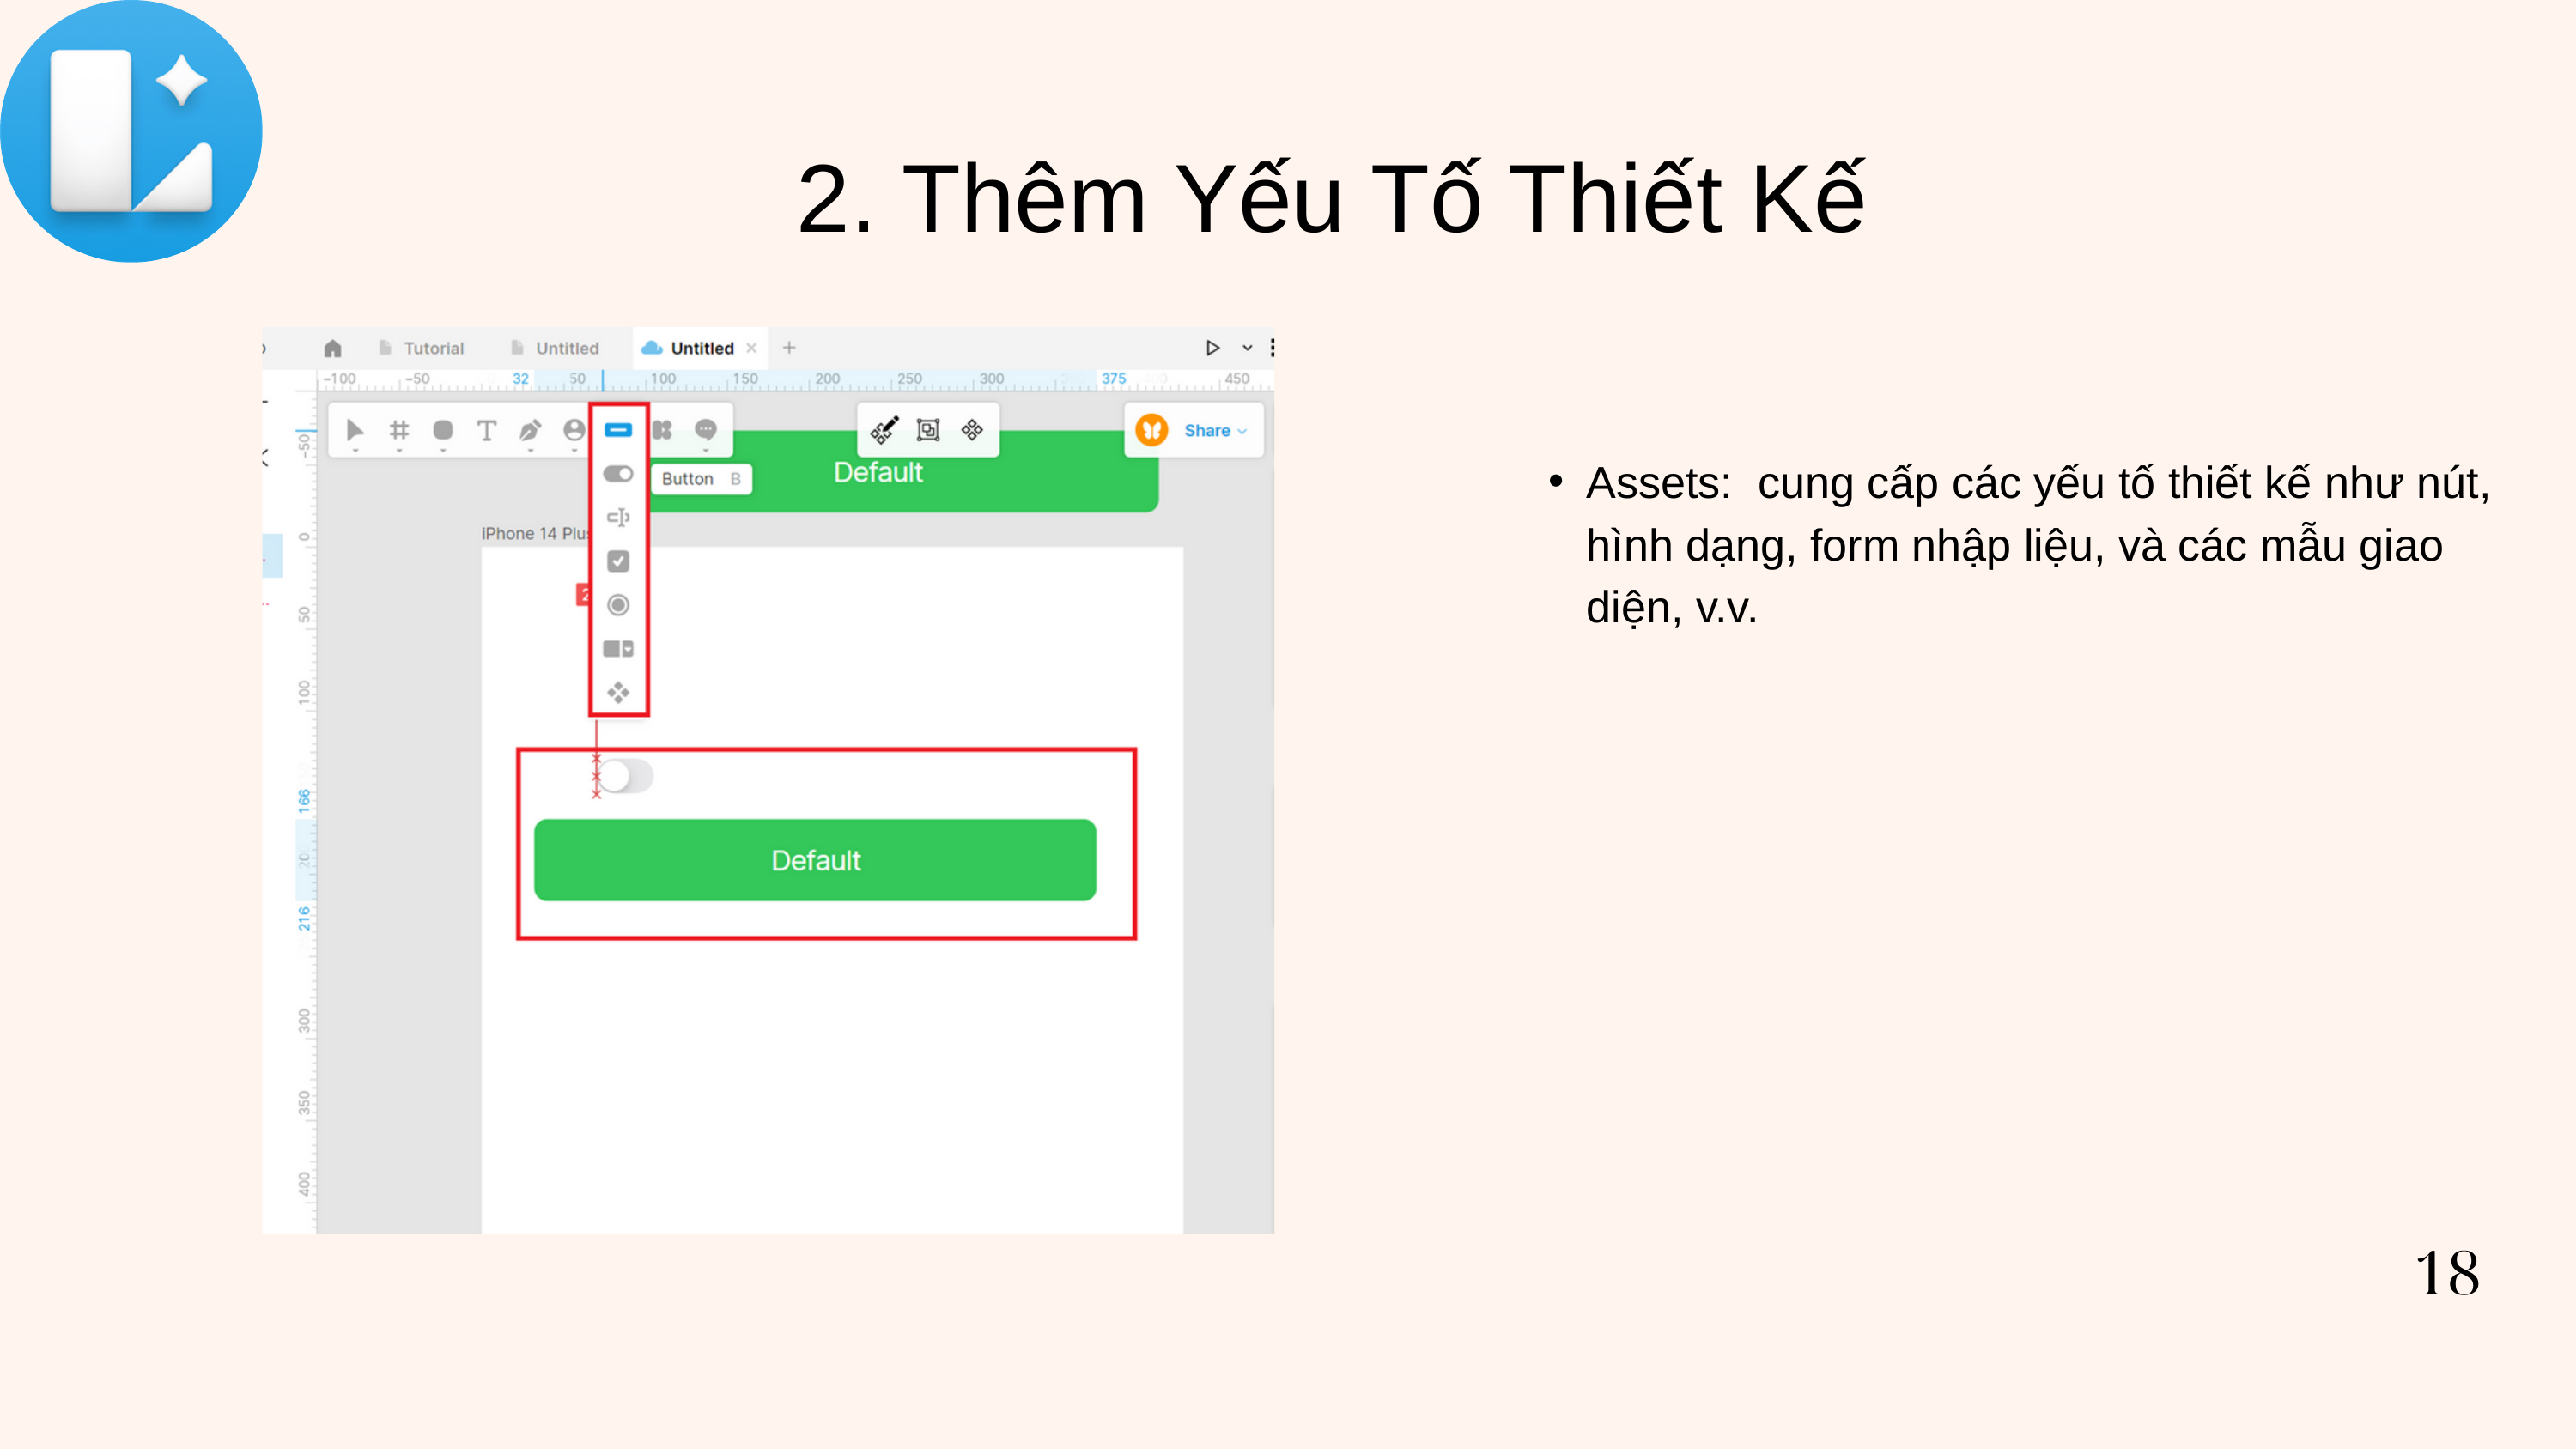

2. Thêm Yếu Tố Thiết Kế

Assets:  cung cấp các yếu tố thiết kế như nút, hình dạng, form nhập liệu, và các mẫu giao diện, v.v.

18